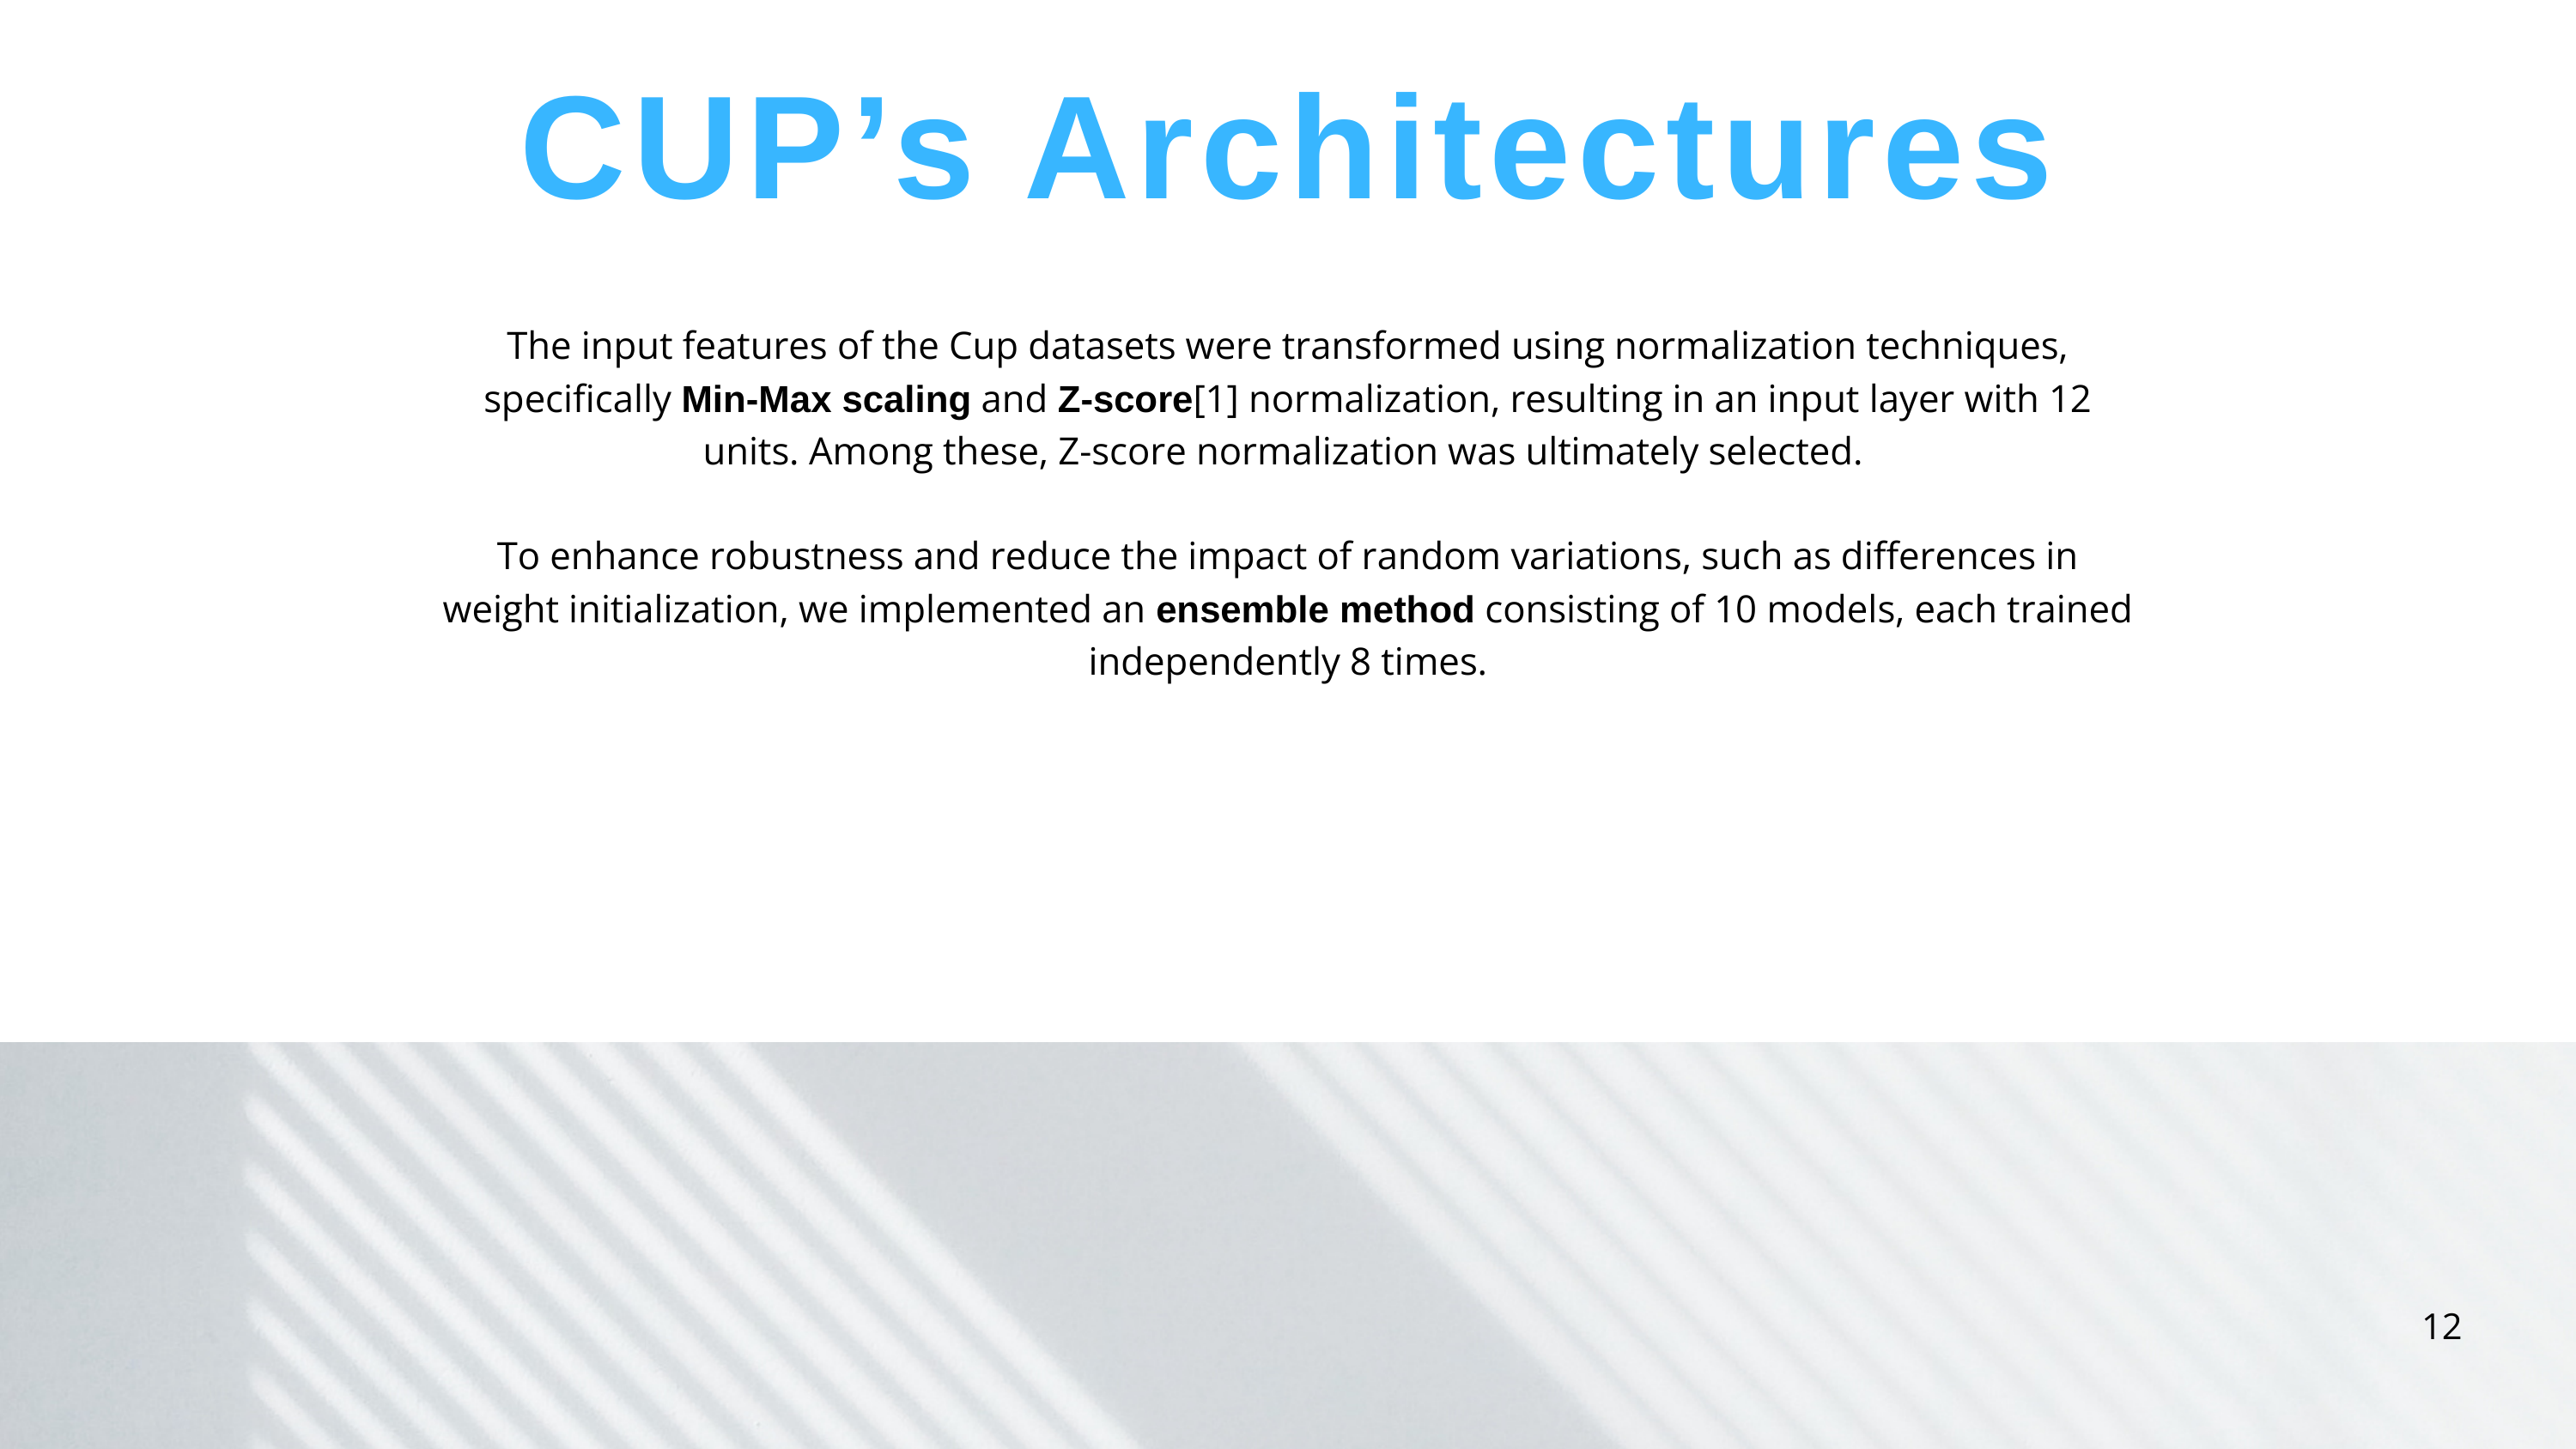

CUP’s Architectures
The input features of the Cup datasets were transformed using normalization techniques, specifically Min-Max scaling and Z-score[1] normalization, resulting in an input layer with 12 units. Among these, Z-score normalization was ultimately selected.

To enhance robustness and reduce the impact of random variations, such as differences in weight initialization, we implemented an ensemble method consisting of 10 models, each trained independently 8 times.

12